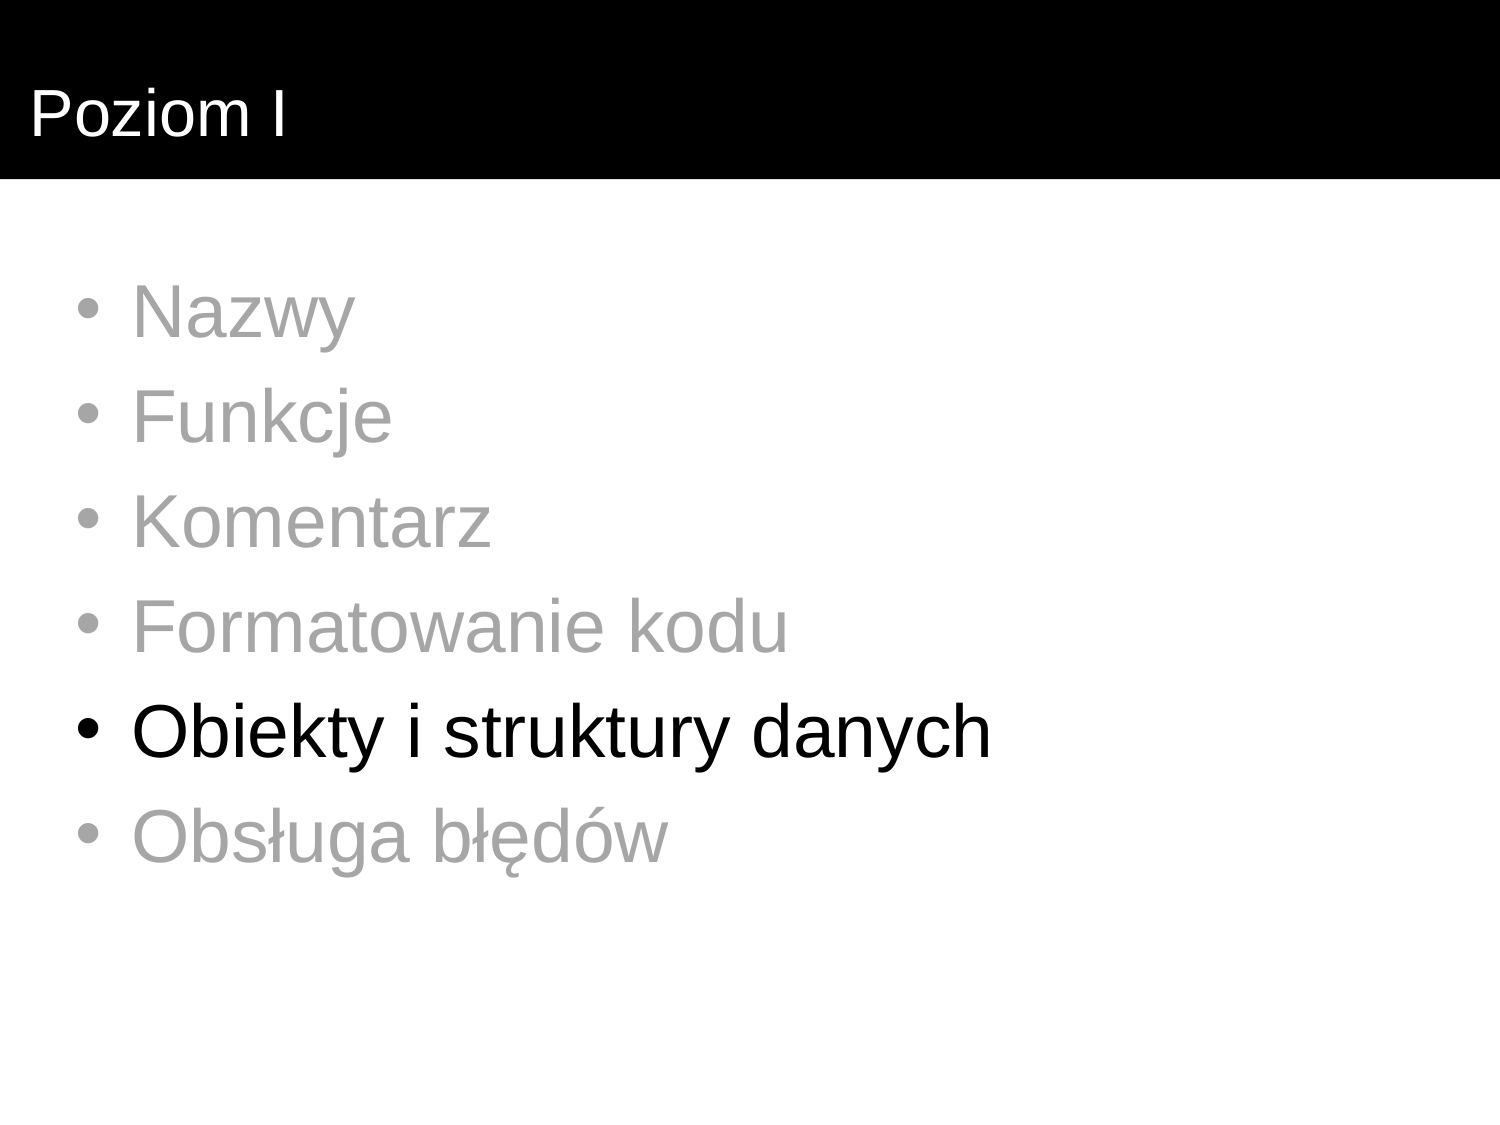

# Poziom I
Nazwy
Funkcje
Komentarz
Formatowanie kodu
Obiekty i struktury danych
Obsługa błędów